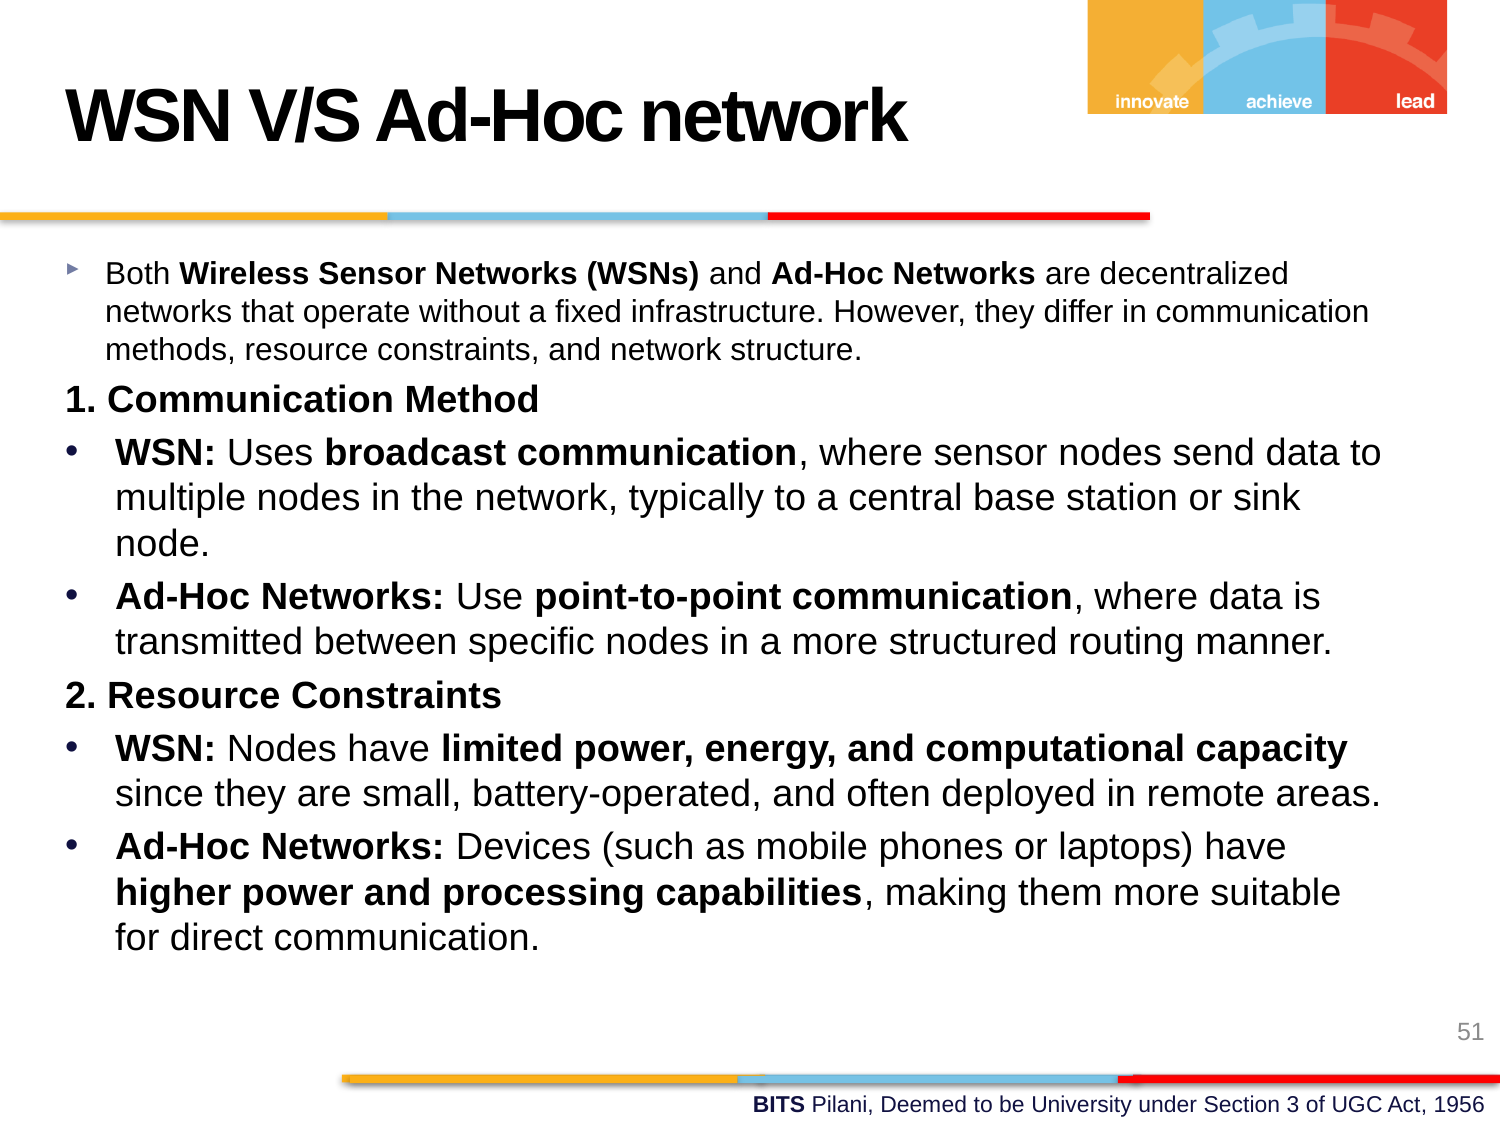

WSN V/S Ad-Hoc network
Both Wireless Sensor Networks (WSNs) and Ad-Hoc Networks are decentralized networks that operate without a fixed infrastructure. However, they differ in communication methods, resource constraints, and network structure.
1. Communication Method
WSN: Uses broadcast communication, where sensor nodes send data to multiple nodes in the network, typically to a central base station or sink node.
Ad-Hoc Networks: Use point-to-point communication, where data is transmitted between specific nodes in a more structured routing manner.
2. Resource Constraints
WSN: Nodes have limited power, energy, and computational capacity since they are small, battery-operated, and often deployed in remote areas.
Ad-Hoc Networks: Devices (such as mobile phones or laptops) have higher power and processing capabilities, making them more suitable for direct communication.

51